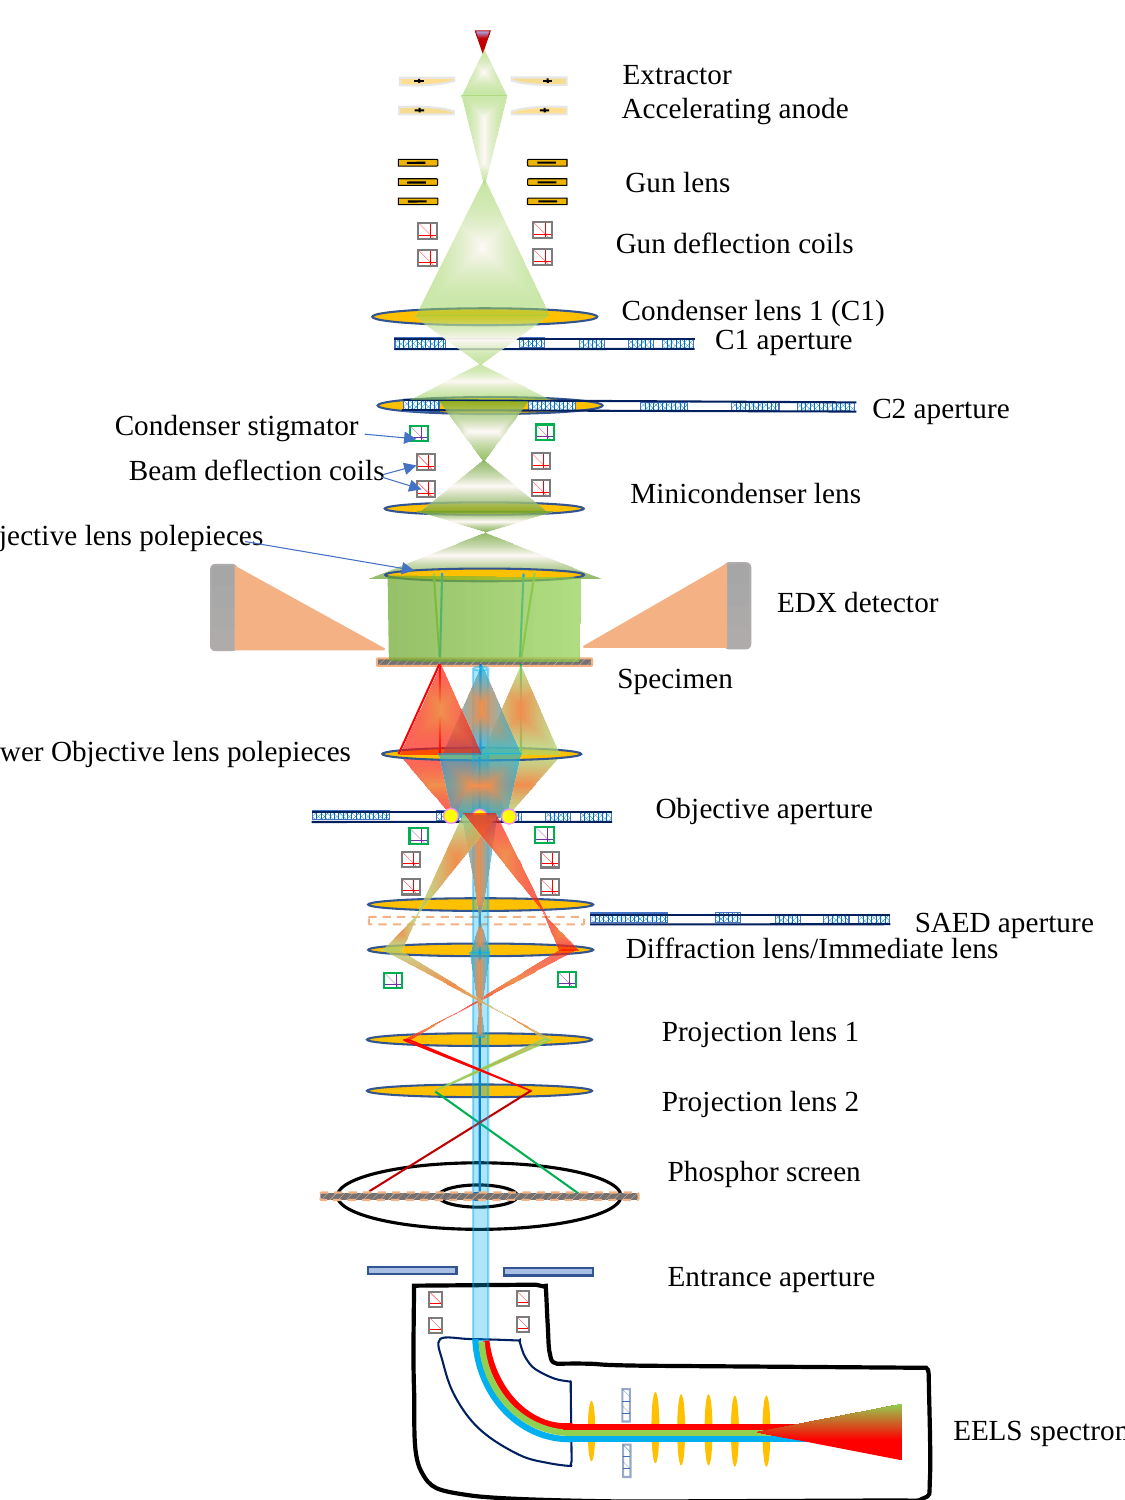

Extractor

Accelerating anode

Gun lens

Gun deflection coils

Condenser lens 1 (C1)

C1 aperture

C2 aperture

Condenser stigmator

Beam deflection coils

Minicondenser lens

Upper objective lens polepieces

EDX detector
Specimen
Lower Objective lens polepieces
Objective aperture
SAED aperture
Diffraction lens/Immediate lens
Projection lens 1

Projection lens 2
Phosphor screen

Entrance aperture
EELS spectrometer